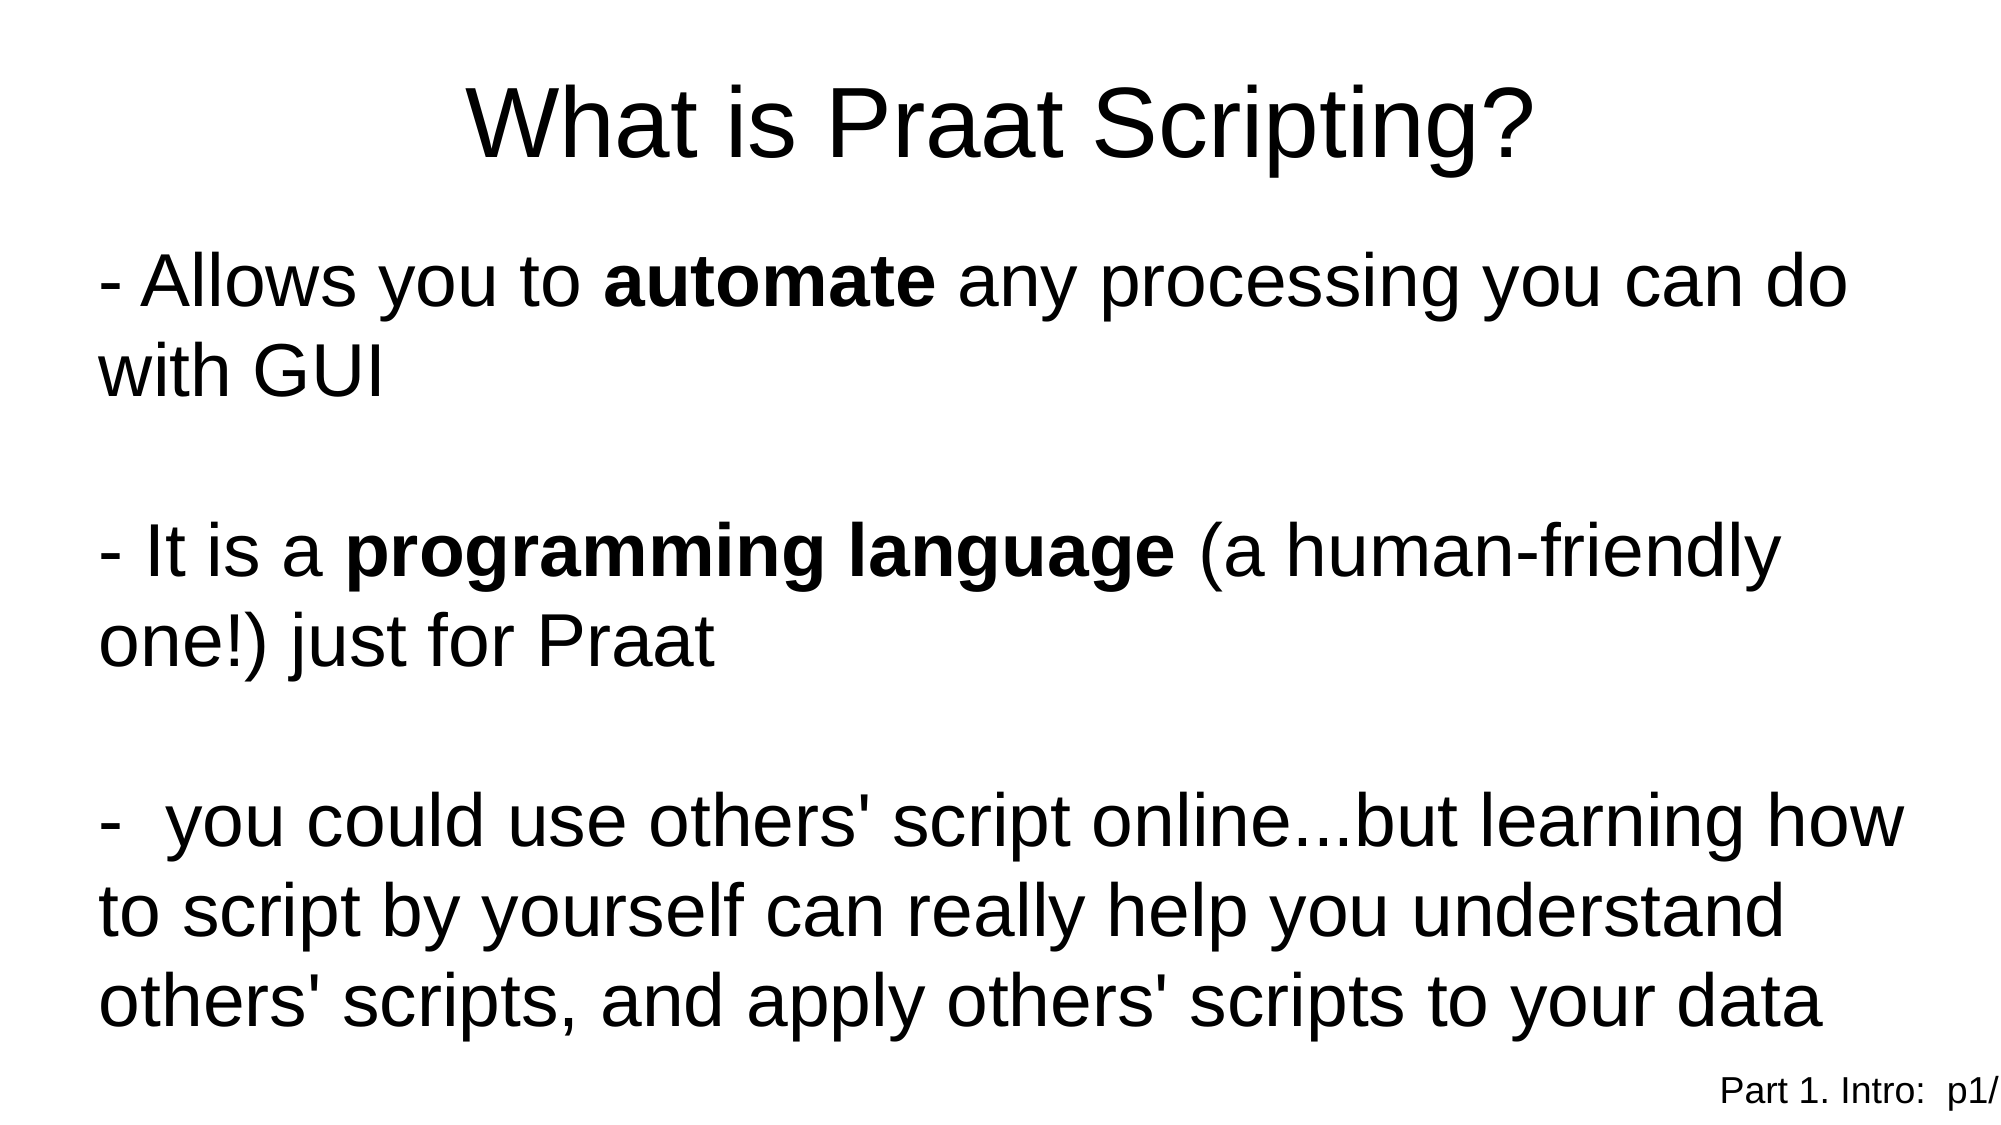

What is Praat Scripting?
- Allows you to automate any processing you can do with GUI

- It is a programming language (a human-friendly one!) just for Praat

-  you could use others' script online...but learning how to script by yourself can really help you understand others' scripts, and apply others' scripts to your data
Part 1. Intro:  p1/7